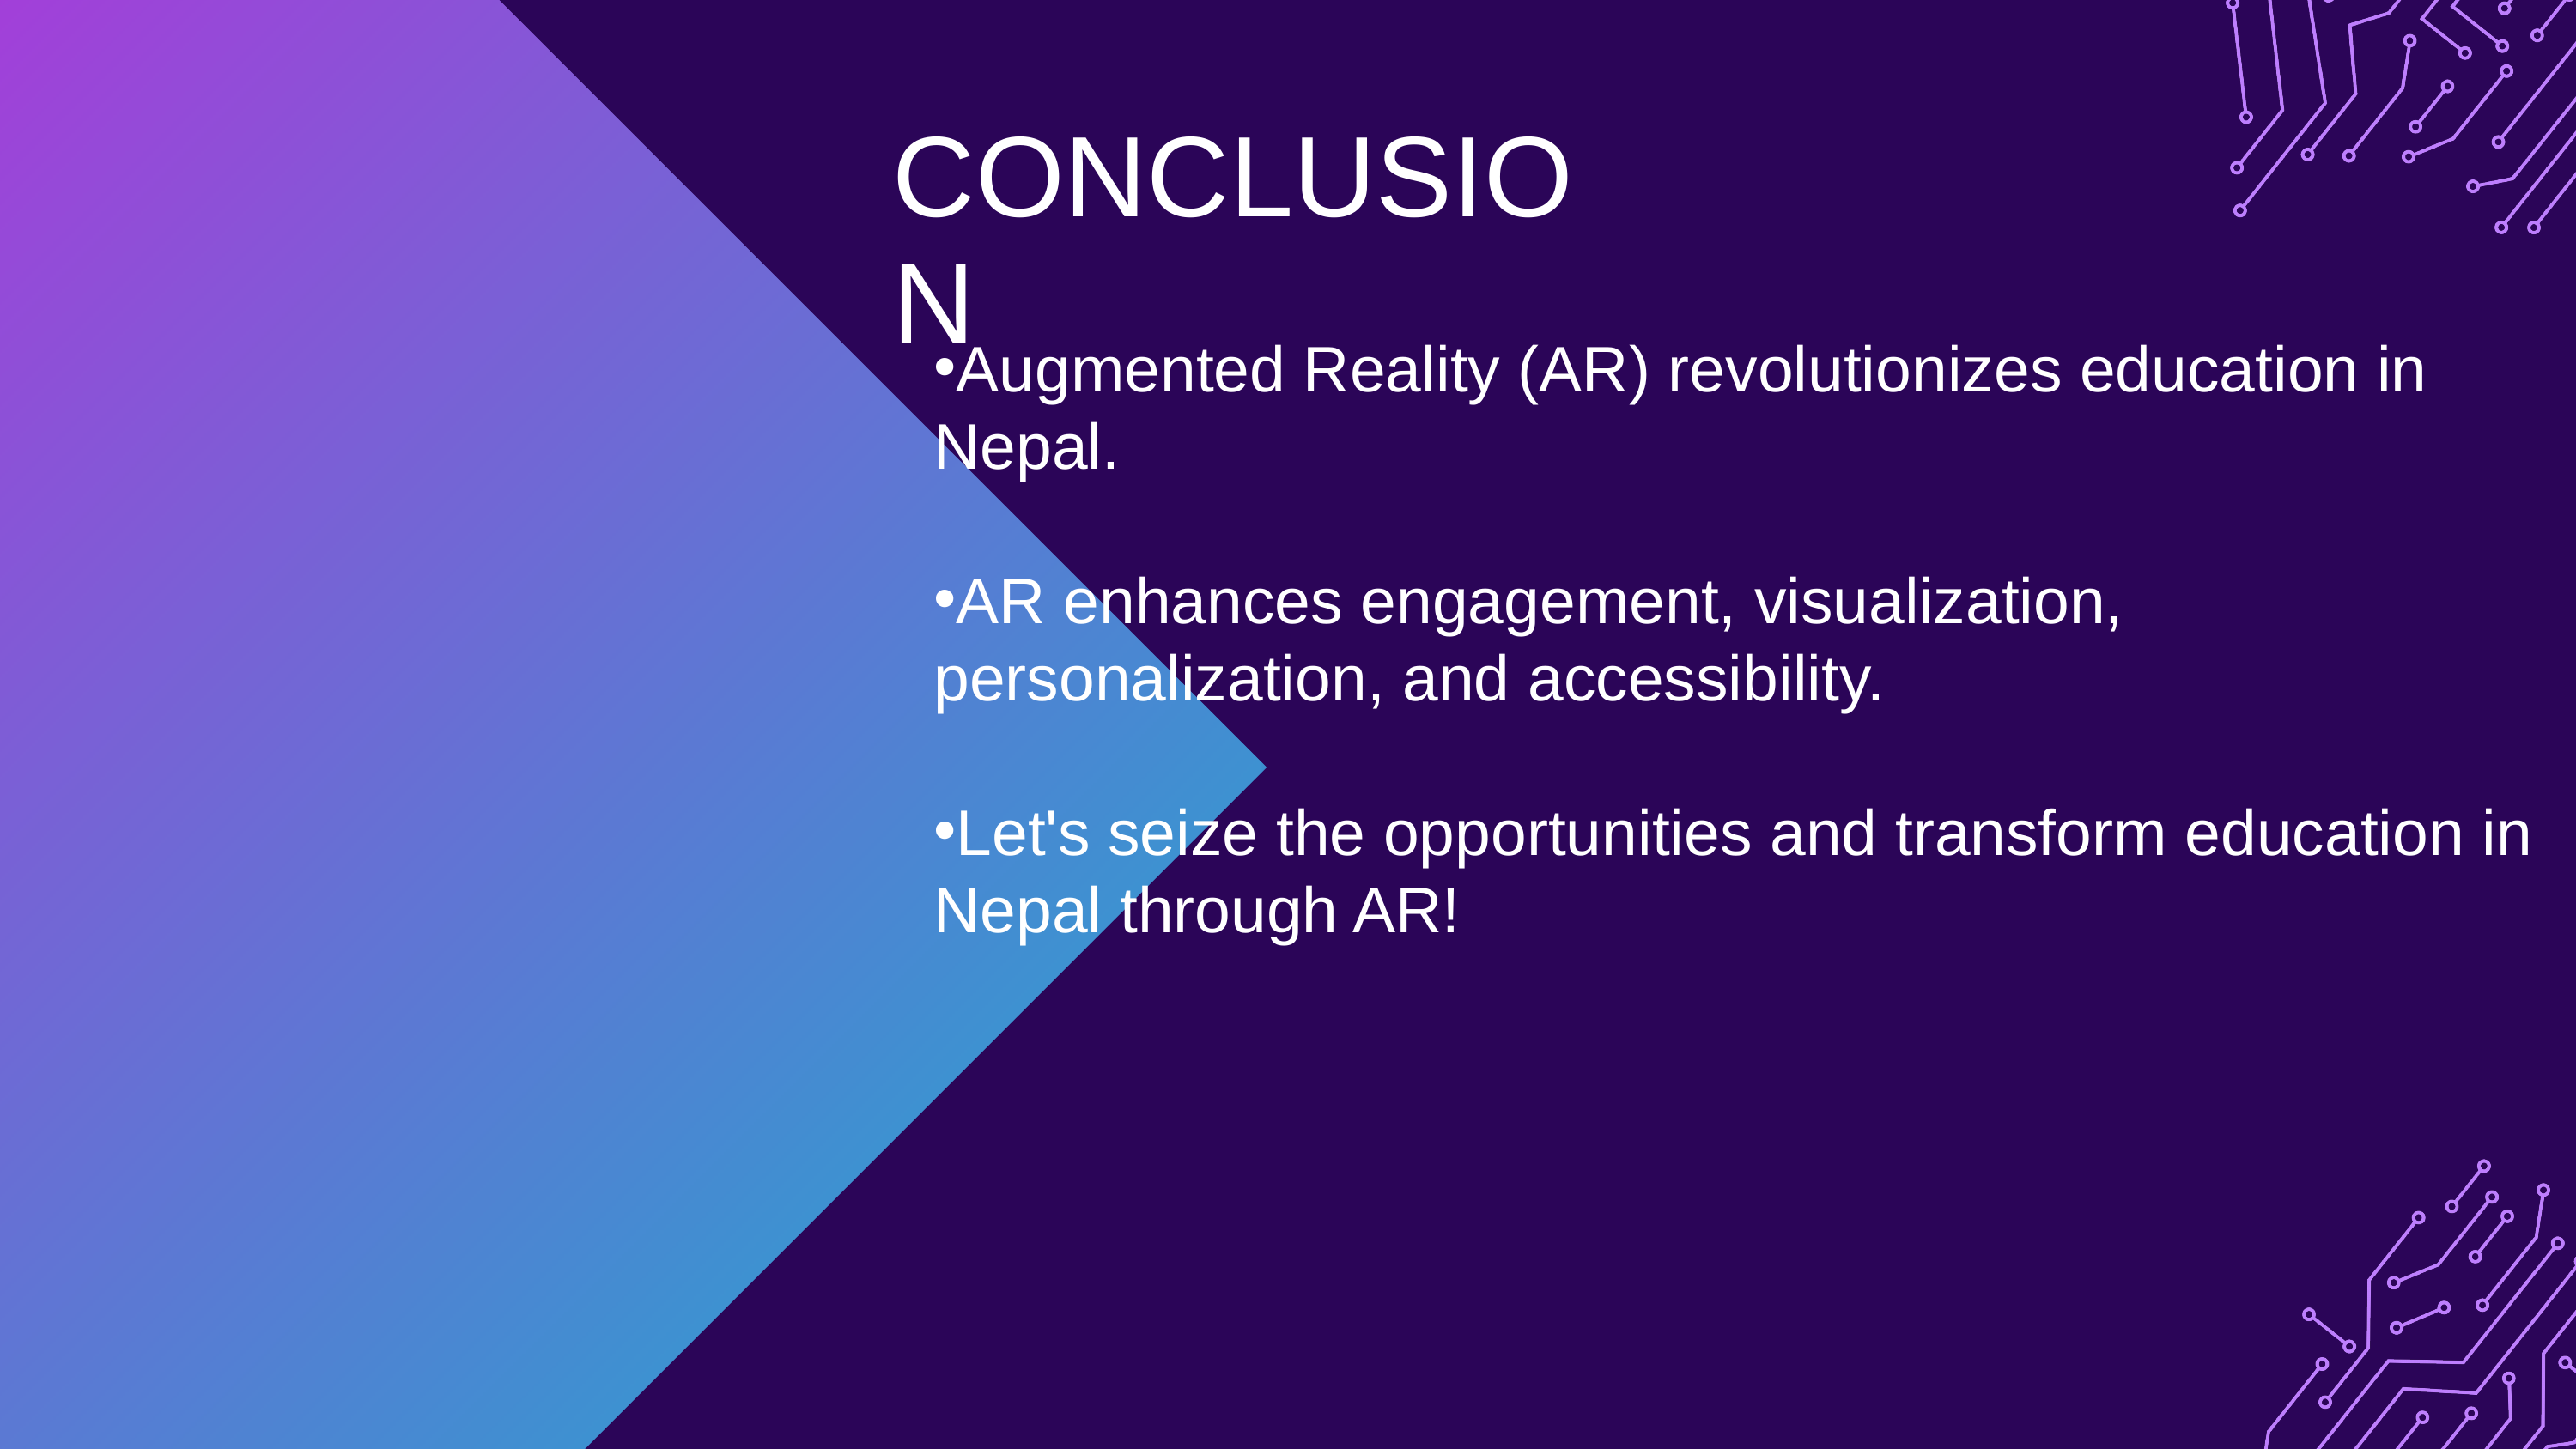

CONCLUSION
Augmented Reality (AR) revolutionizes education in Nepal.

AR enhances engagement, visualization, personalization, and accessibility.

Let's seize the opportunities and transform education in Nepal through AR!